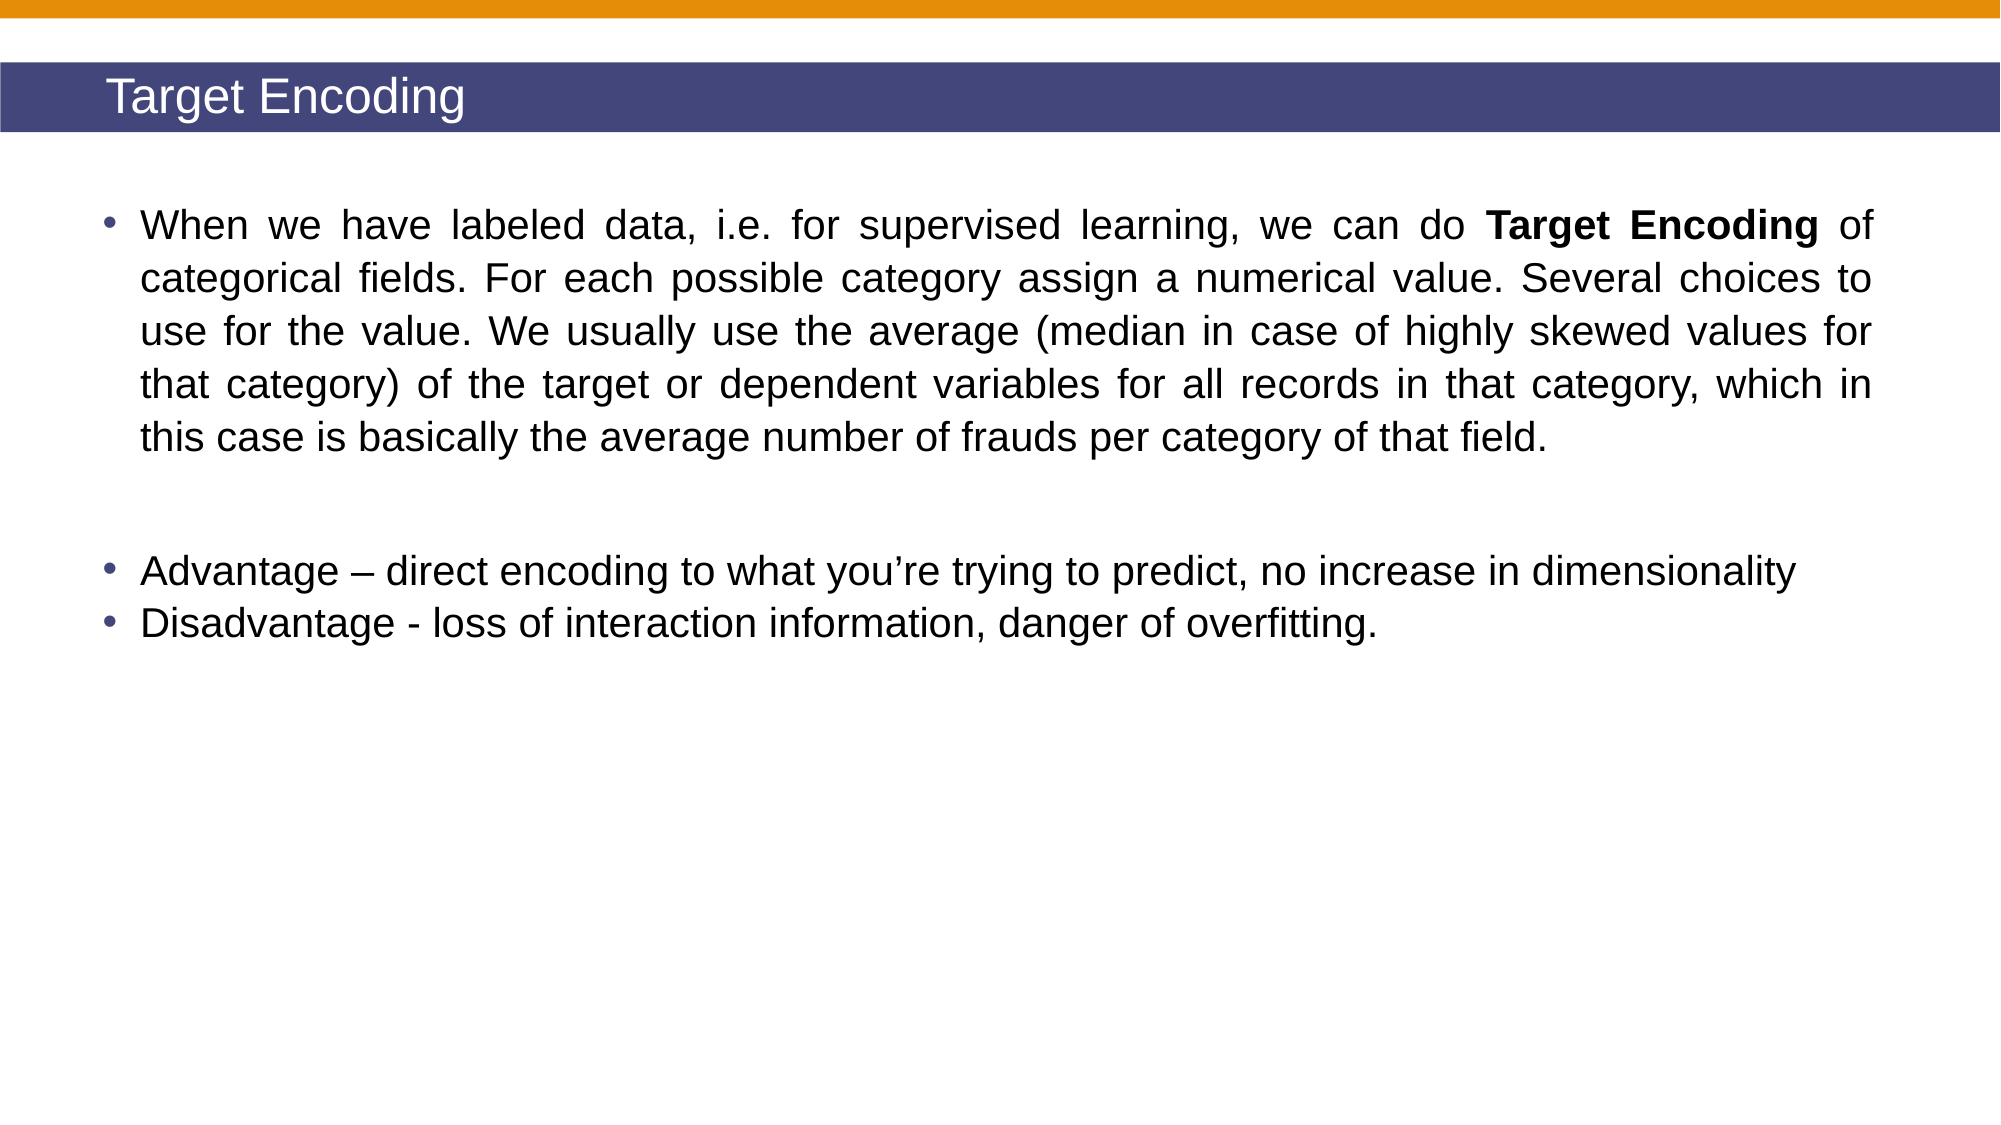

Target Encoding
When we have labeled data, i.e. for supervised learning, we can do Target Encoding of categorical fields. For each possible category assign a numerical value. Several choices to use for the value. We usually use the average (median in case of highly skewed values for that category) of the target or dependent variables for all records in that category, which in this case is basically the average number of frauds per category of that field.

Advantage – direct encoding to what you’re trying to predict, no increase in dimensionality
Disadvantage - loss of interaction information, danger of overfitting.